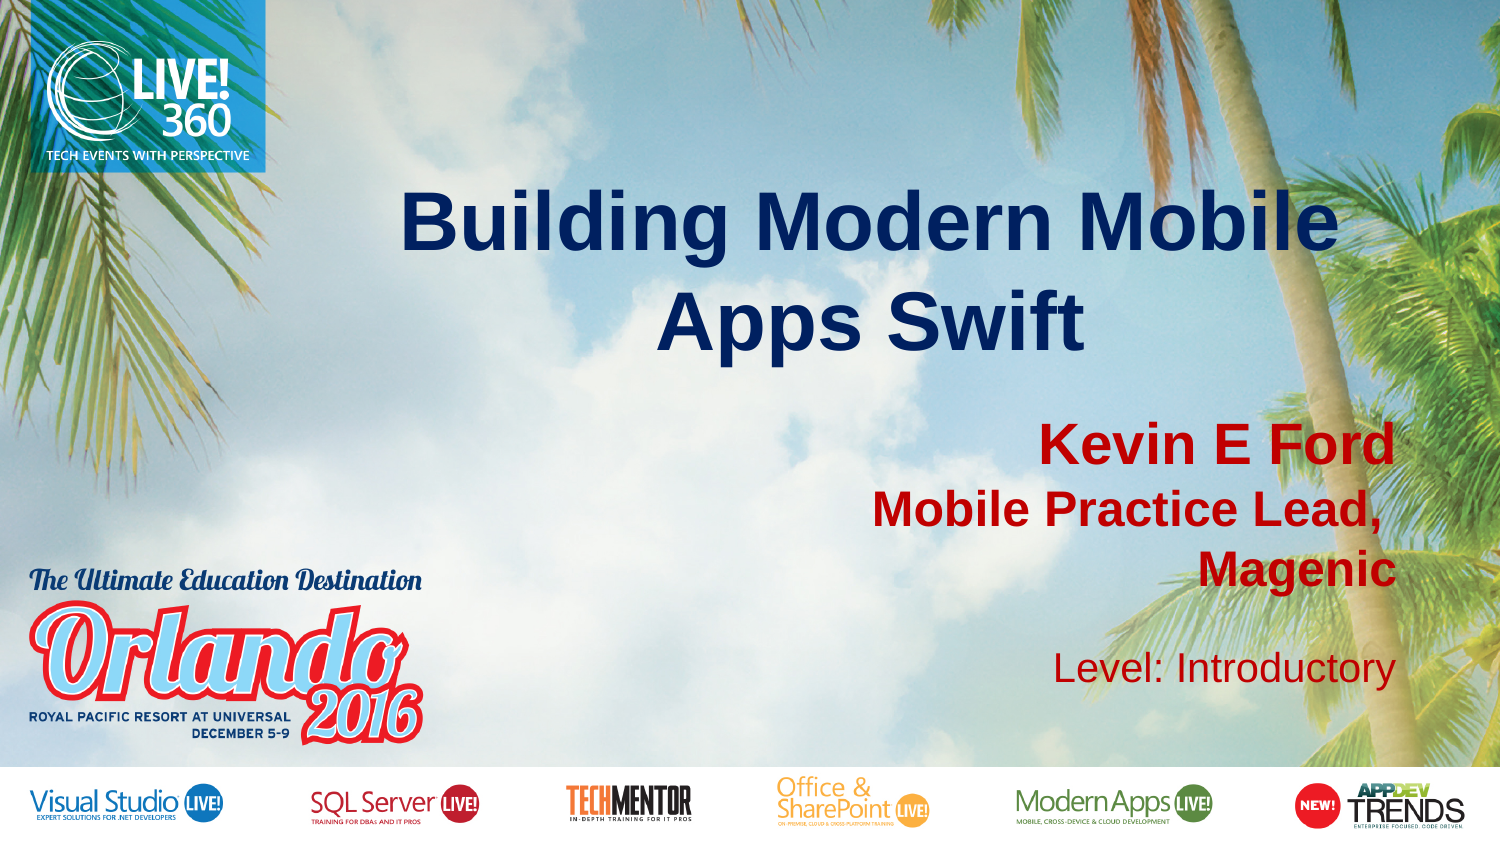

Building Modern Mobile Apps Swift
Kevin E Ford
Mobile Practice Lead,
Magenic

Level: Introductory